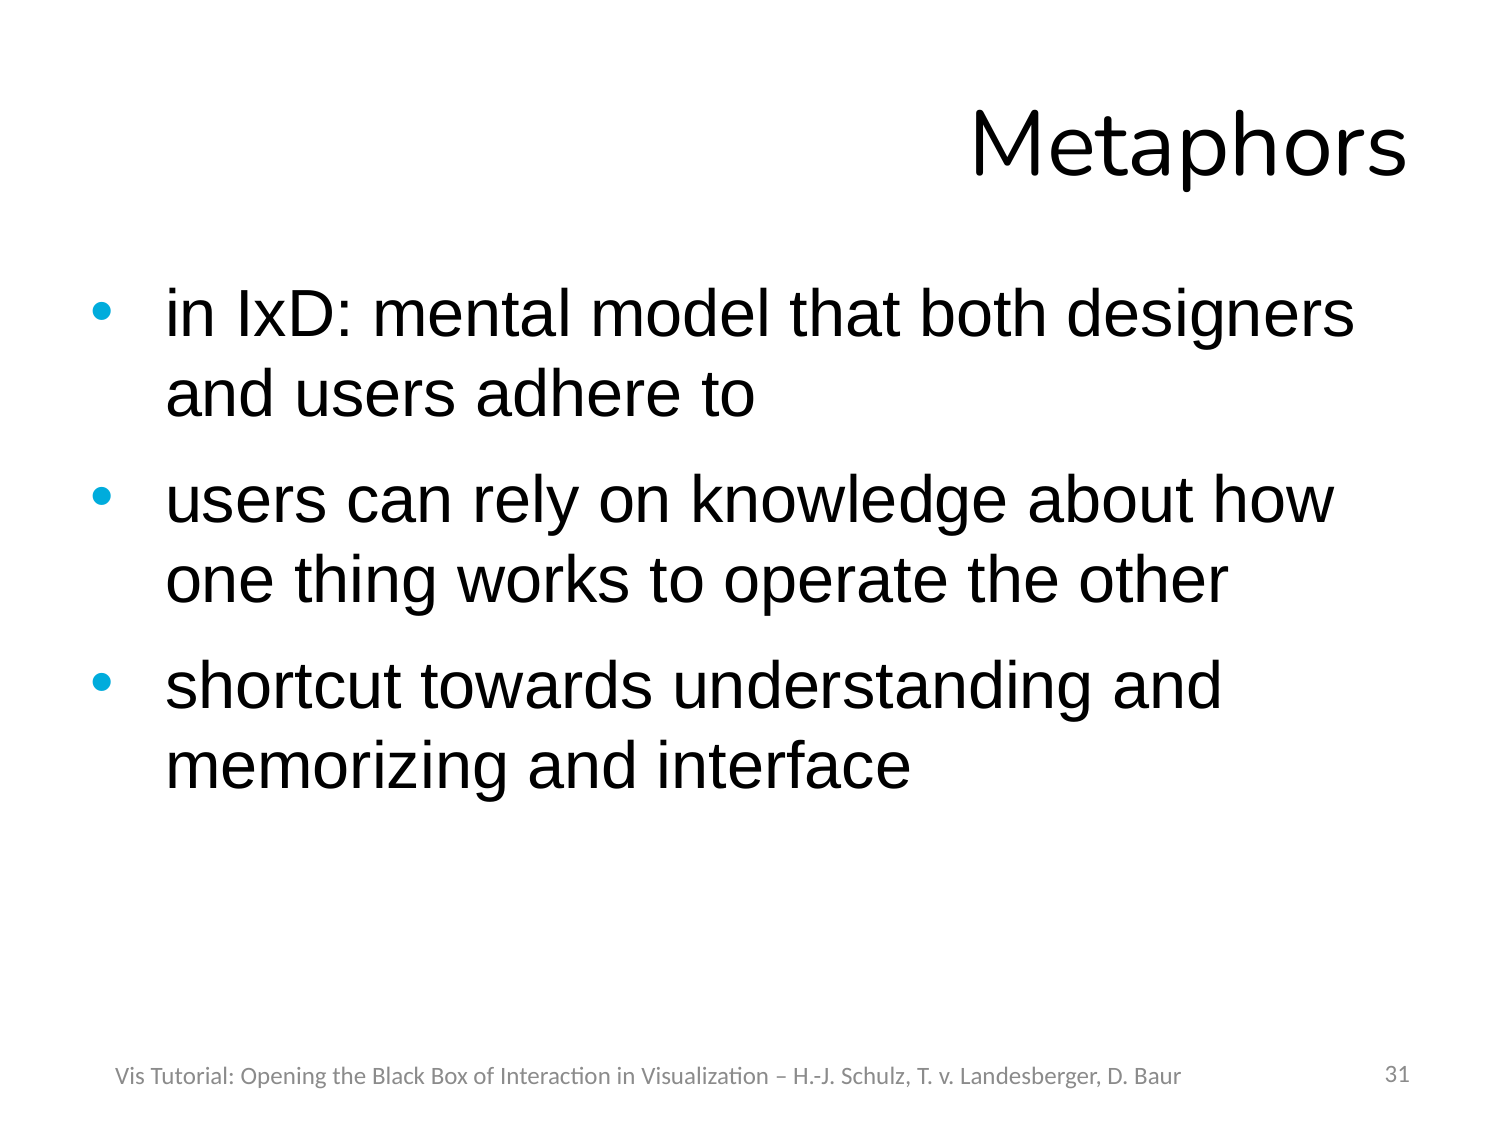

# Metaphors
in IxD: mental model that both designers and users adhere to
users can rely on knowledge about how one thing works to operate the other
shortcut towards understanding and memorizing and interface

31
Vis Tutorial: Opening the Black Box of Interaction in Visualization – H.-J. Schulz, T. v. Landesberger, D. Baur